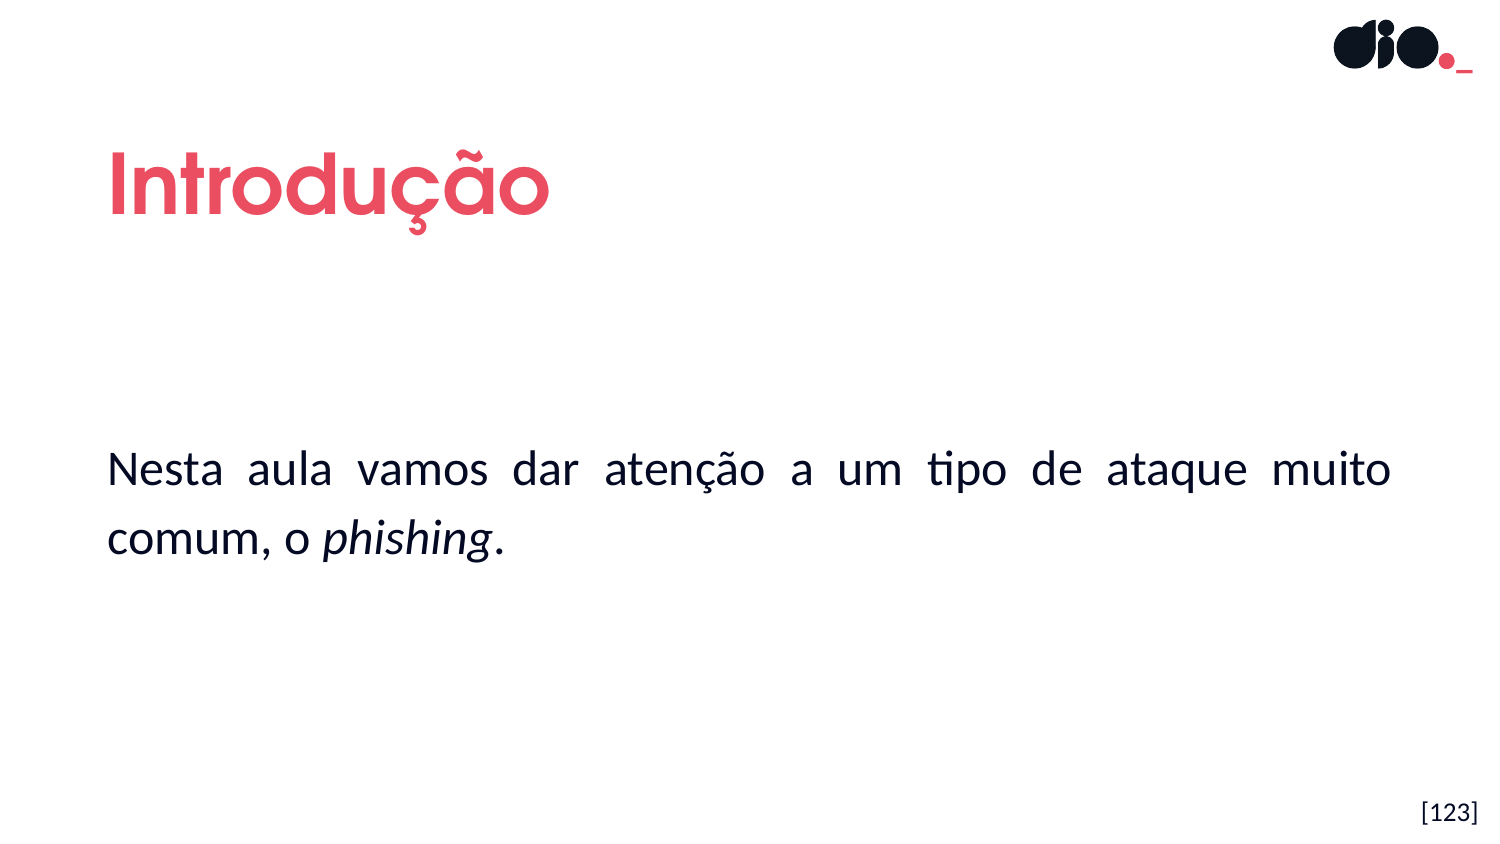

Introdução
Nesta aula vamos dar atenção a um tipo de ataque muito comum, o phishing.
[123]